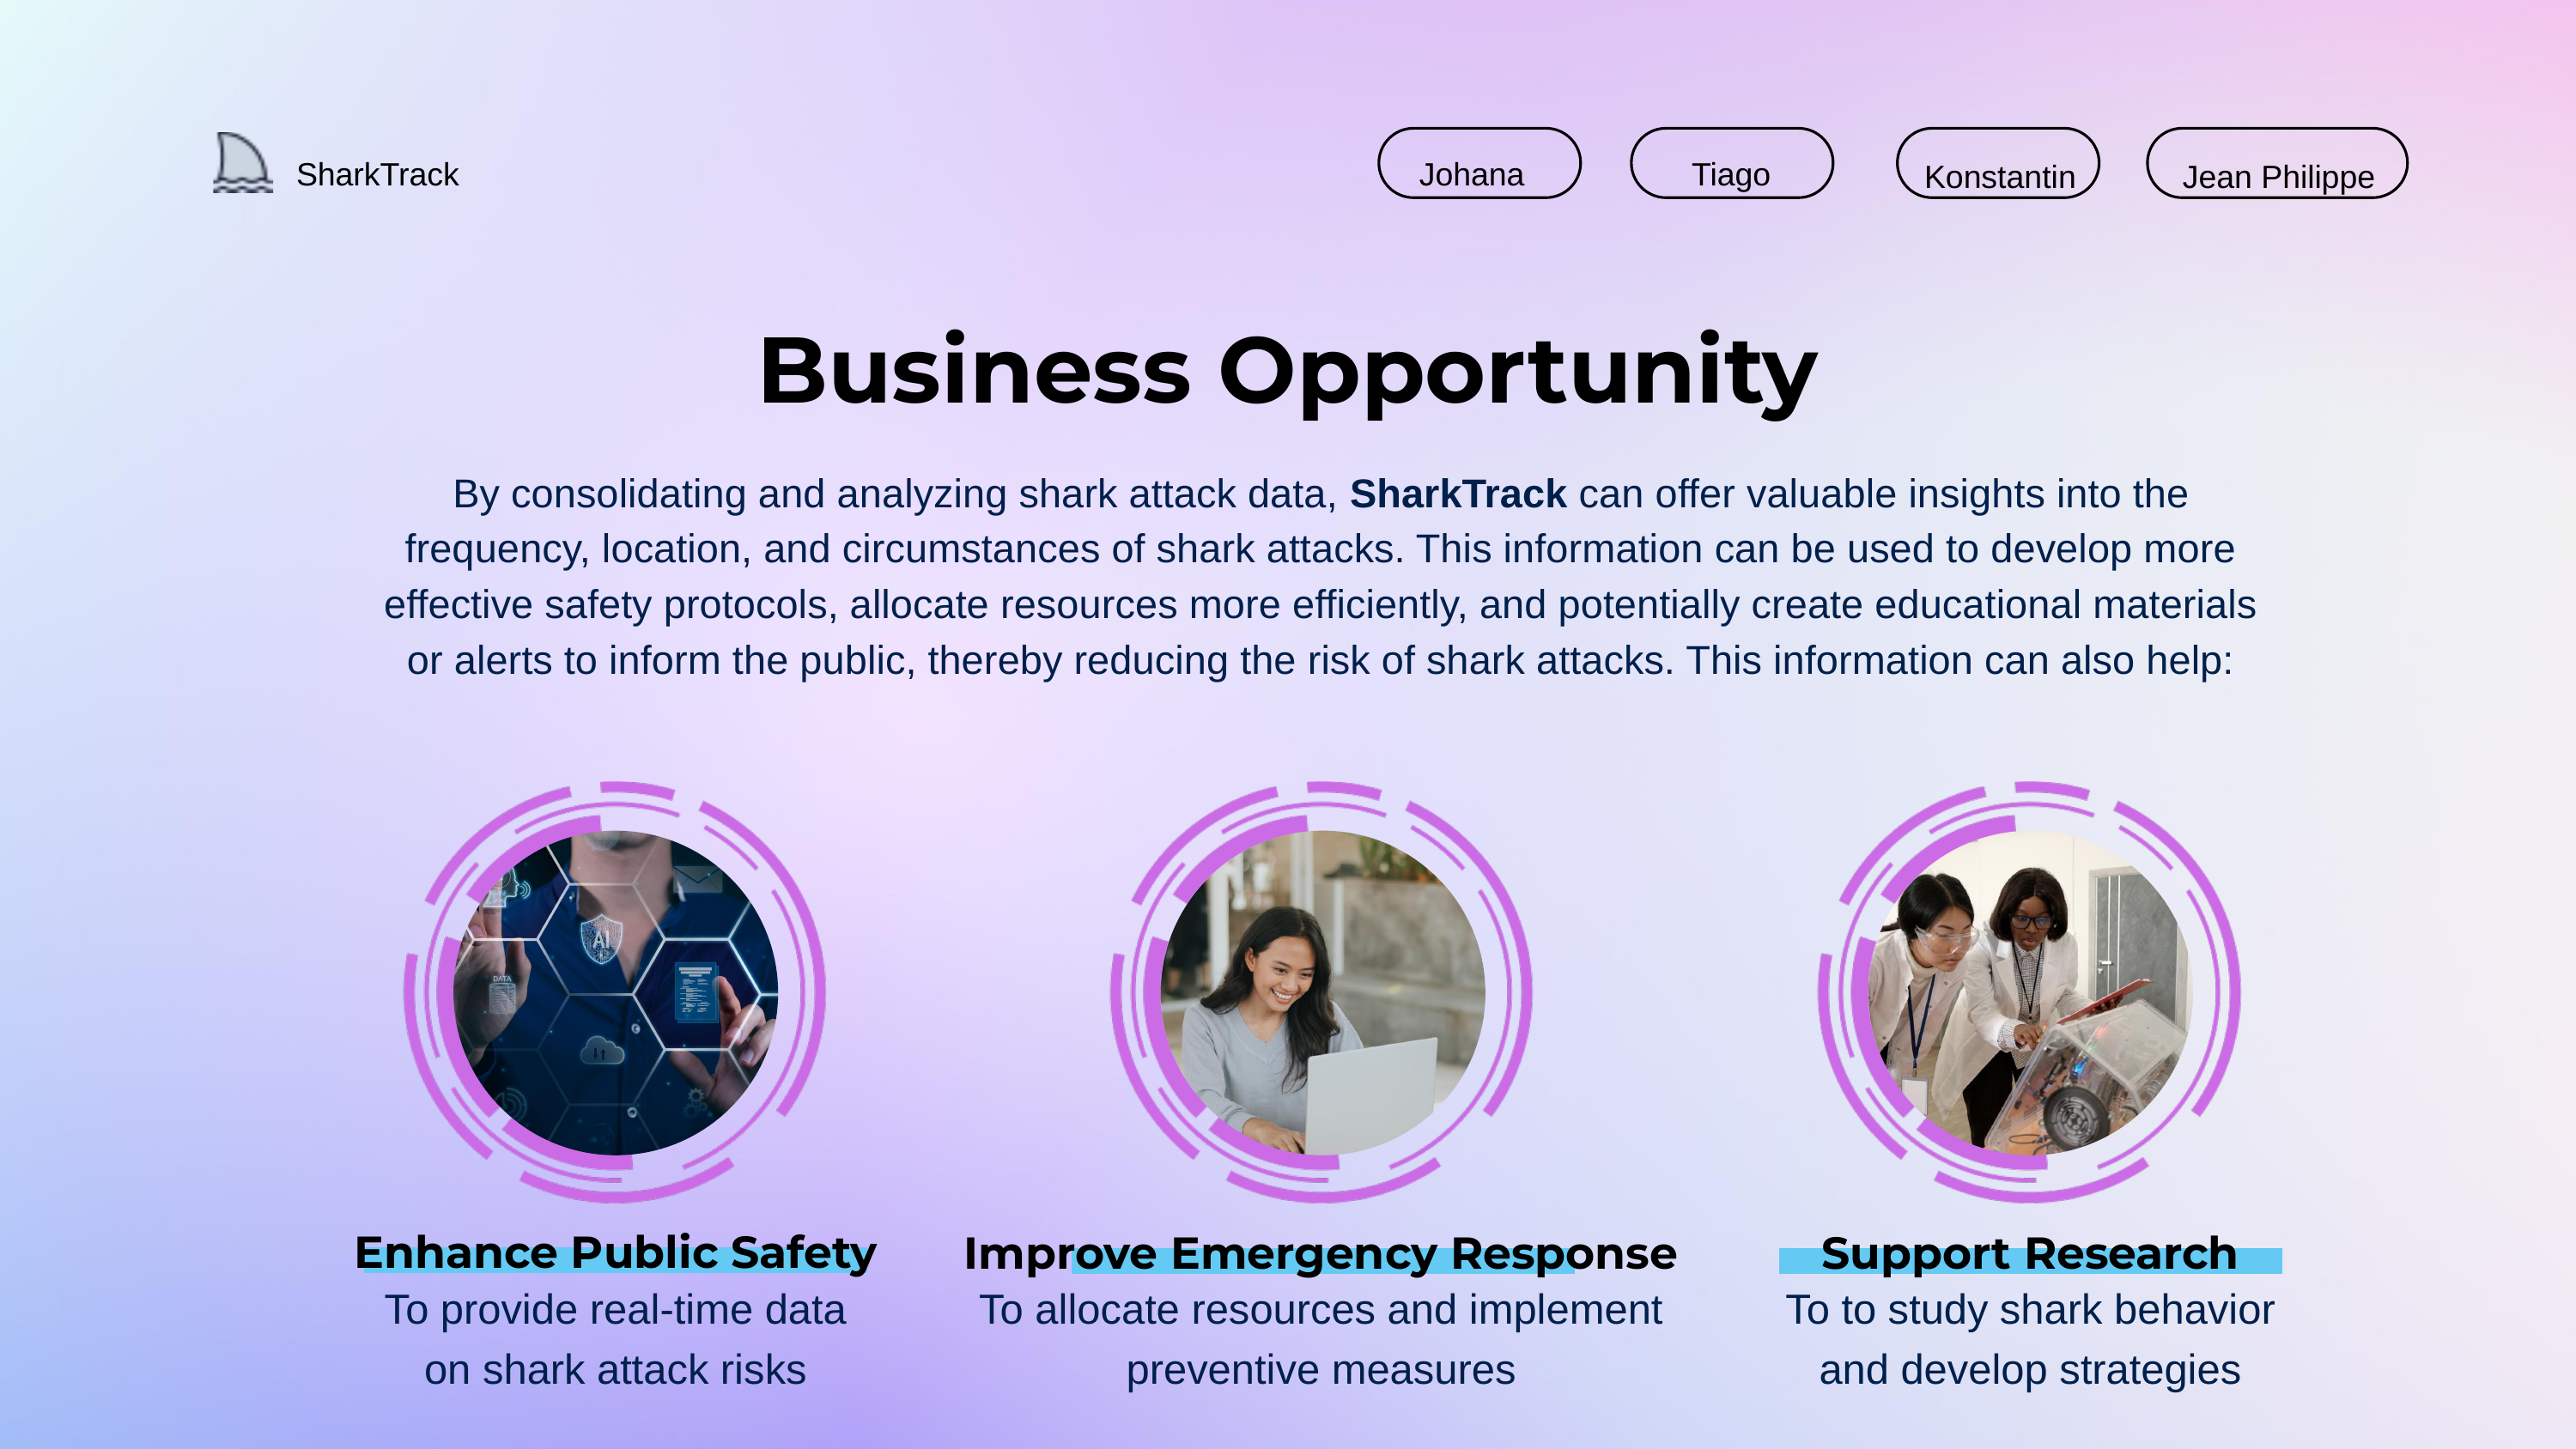

SharkTrack
Johana
Tiago
Konstantin
Jean Philippe
Business Opportunity
By consolidating and analyzing shark attack data, SharkTrack can offer valuable insights into the frequency, location, and circumstances of shark attacks. This information can be used to develop more effective safety protocols, allocate resources more efficiently, and potentially create educational materials or alerts to inform the public, thereby reducing the risk of shark attacks. This information can also help:

Enhance Public Safety
Improve Emergency Response
Support Research

To provide real-time data on shark attack risks
To allocate resources and implement preventive measures
To to study shark behavior and develop strategies